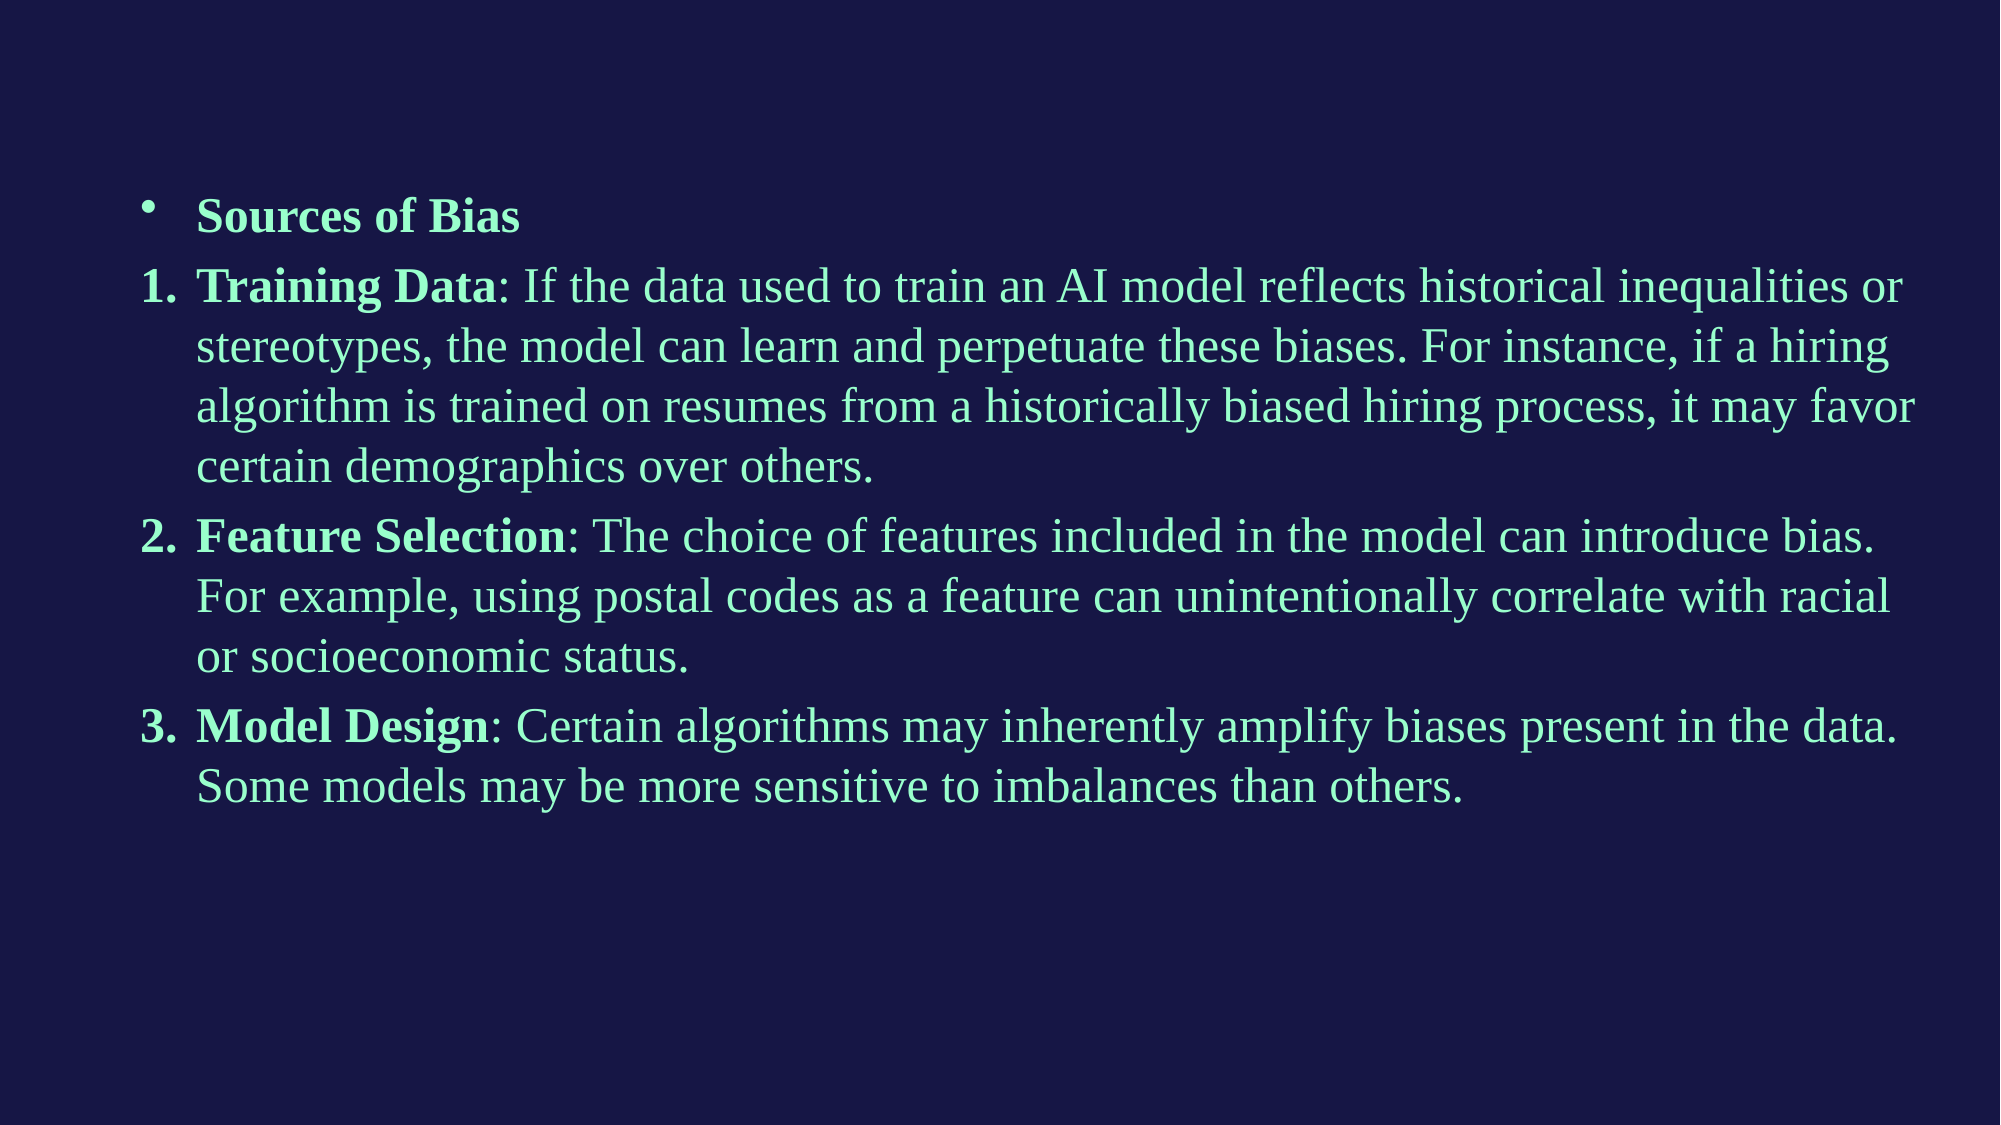

#
Sources of Bias
Training Data: If the data used to train an AI model reflects historical inequalities or stereotypes, the model can learn and perpetuate these biases. For instance, if a hiring algorithm is trained on resumes from a historically biased hiring process, it may favor certain demographics over others.
Feature Selection: The choice of features included in the model can introduce bias. For example, using postal codes as a feature can unintentionally correlate with racial or socioeconomic status.
Model Design: Certain algorithms may inherently amplify biases present in the data. Some models may be more sensitive to imbalances than others.